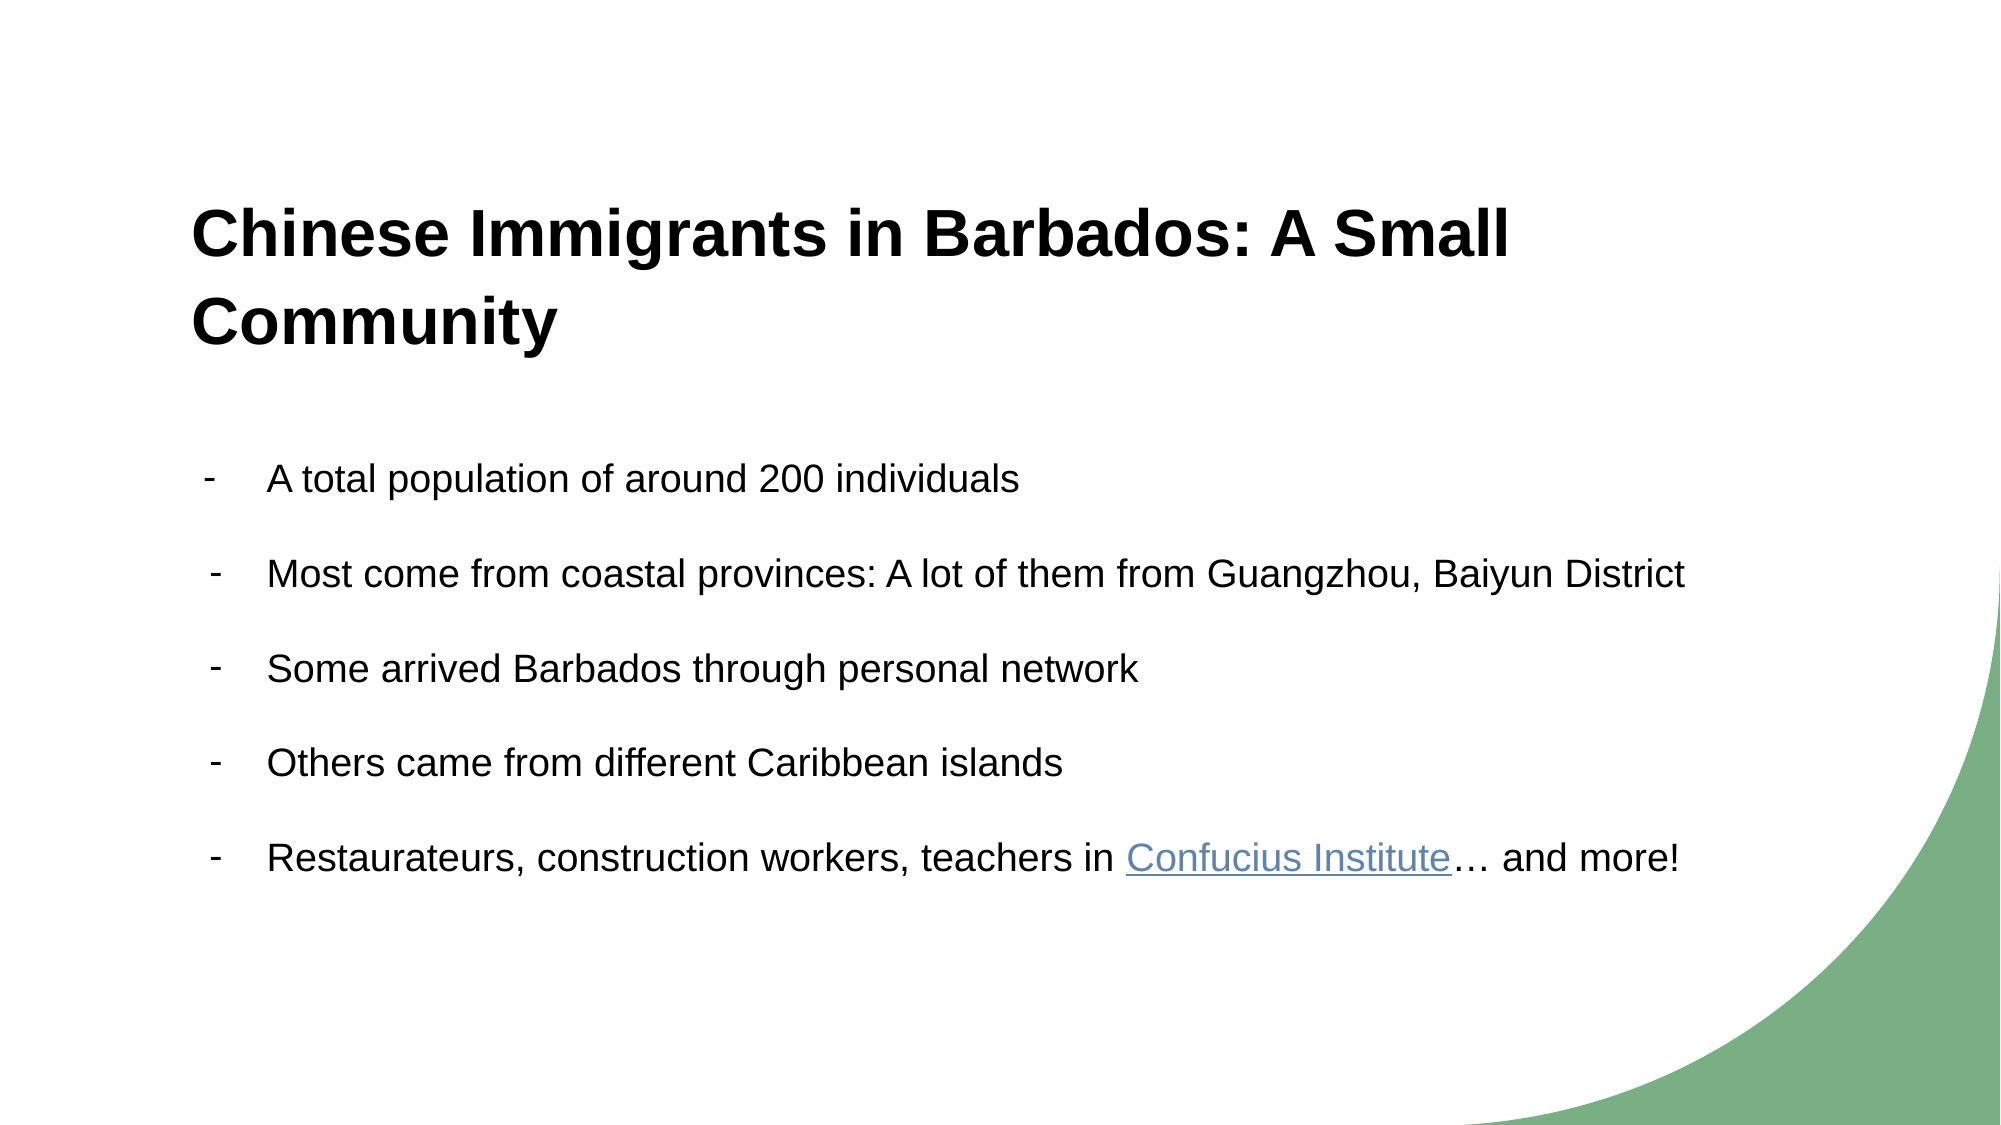

# Chinese Immigrants in Barbados: A Small Community
A total population of around 200 individuals
Most come from coastal provinces: A lot of them from Guangzhou, Baiyun District
Some arrived Barbados through personal network
Others came from different Caribbean islands
Restaurateurs, construction workers, teachers in Confucius Institute… and more!